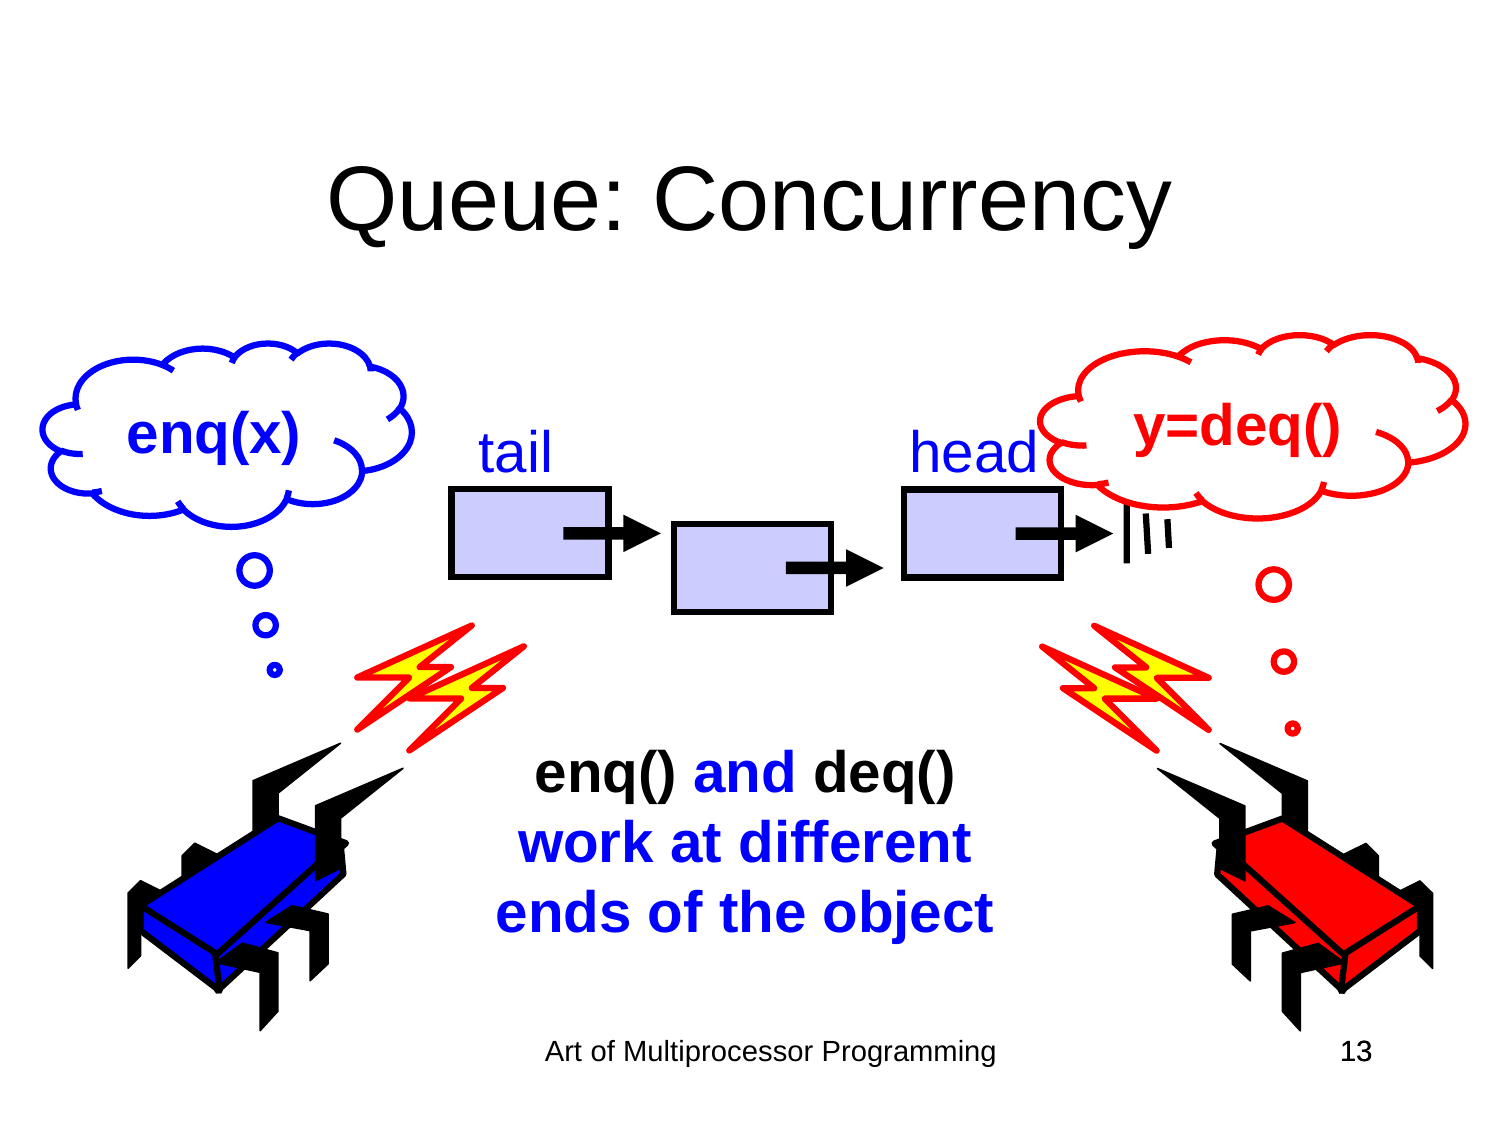

Queue: Concurrency
y=deq()
enq(x)
tail
head

enq() and deq() work at different ends of the object

Art of Multiprocessor Programming
13
13